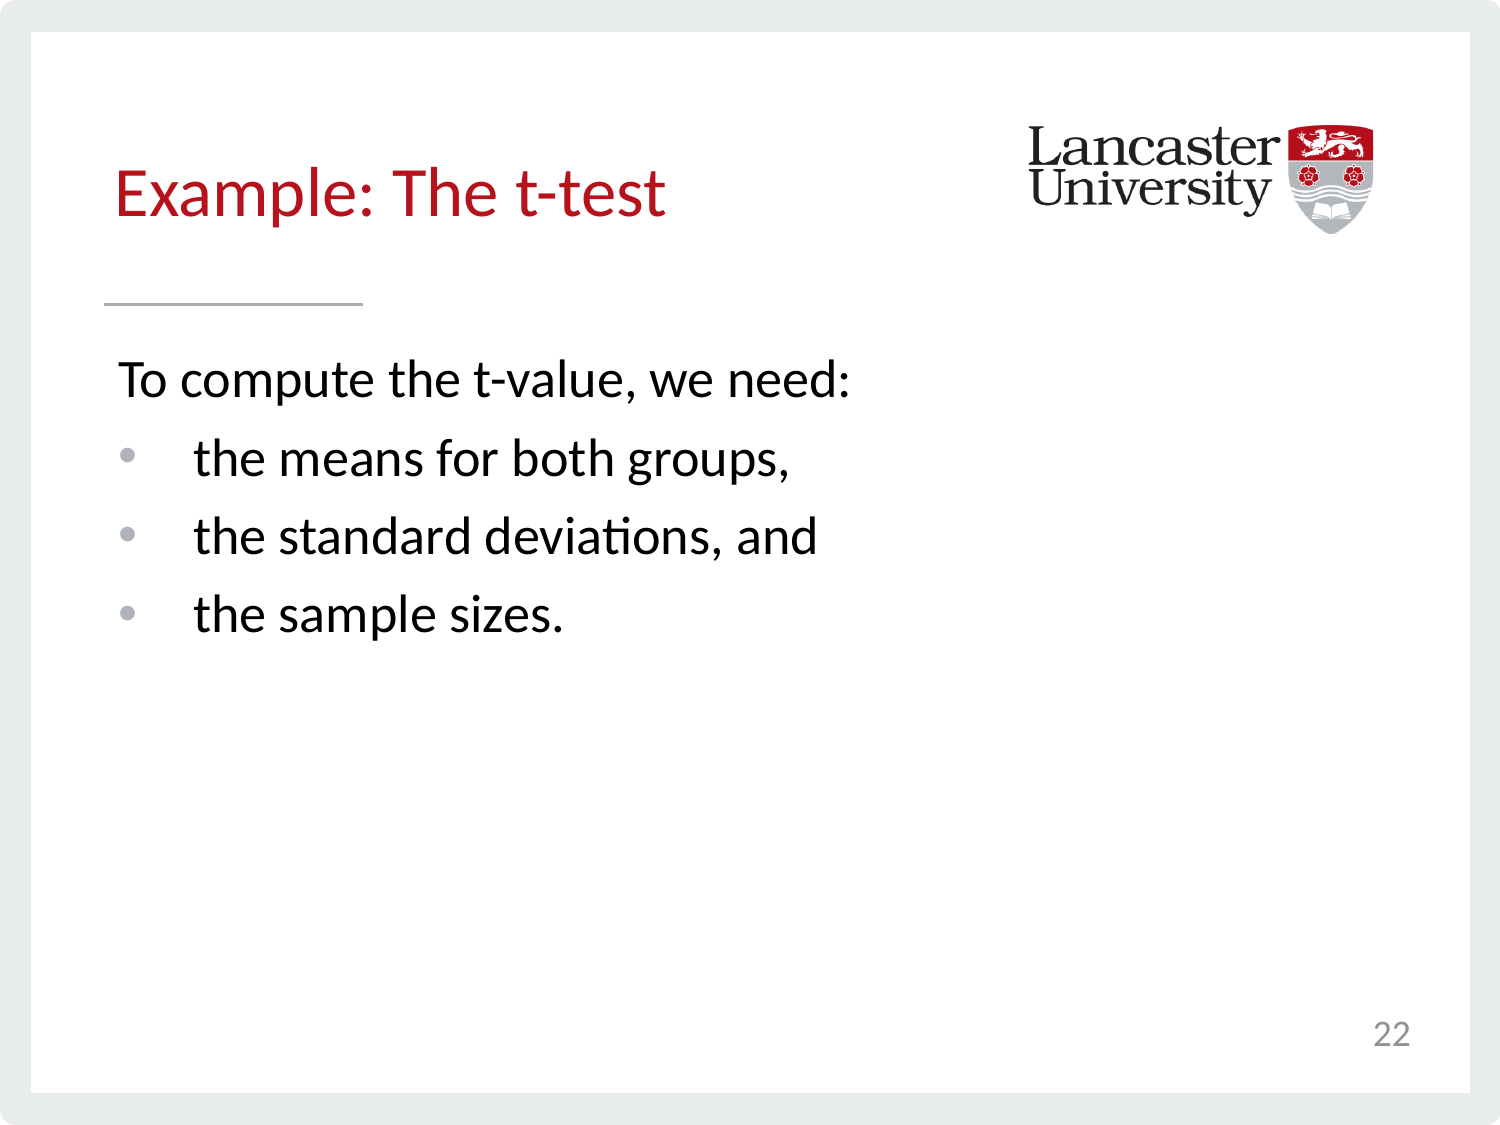

# Example: The t-test
To compute the t-value, we need:
the means for both groups,
the standard deviations, and
the sample sizes.

22